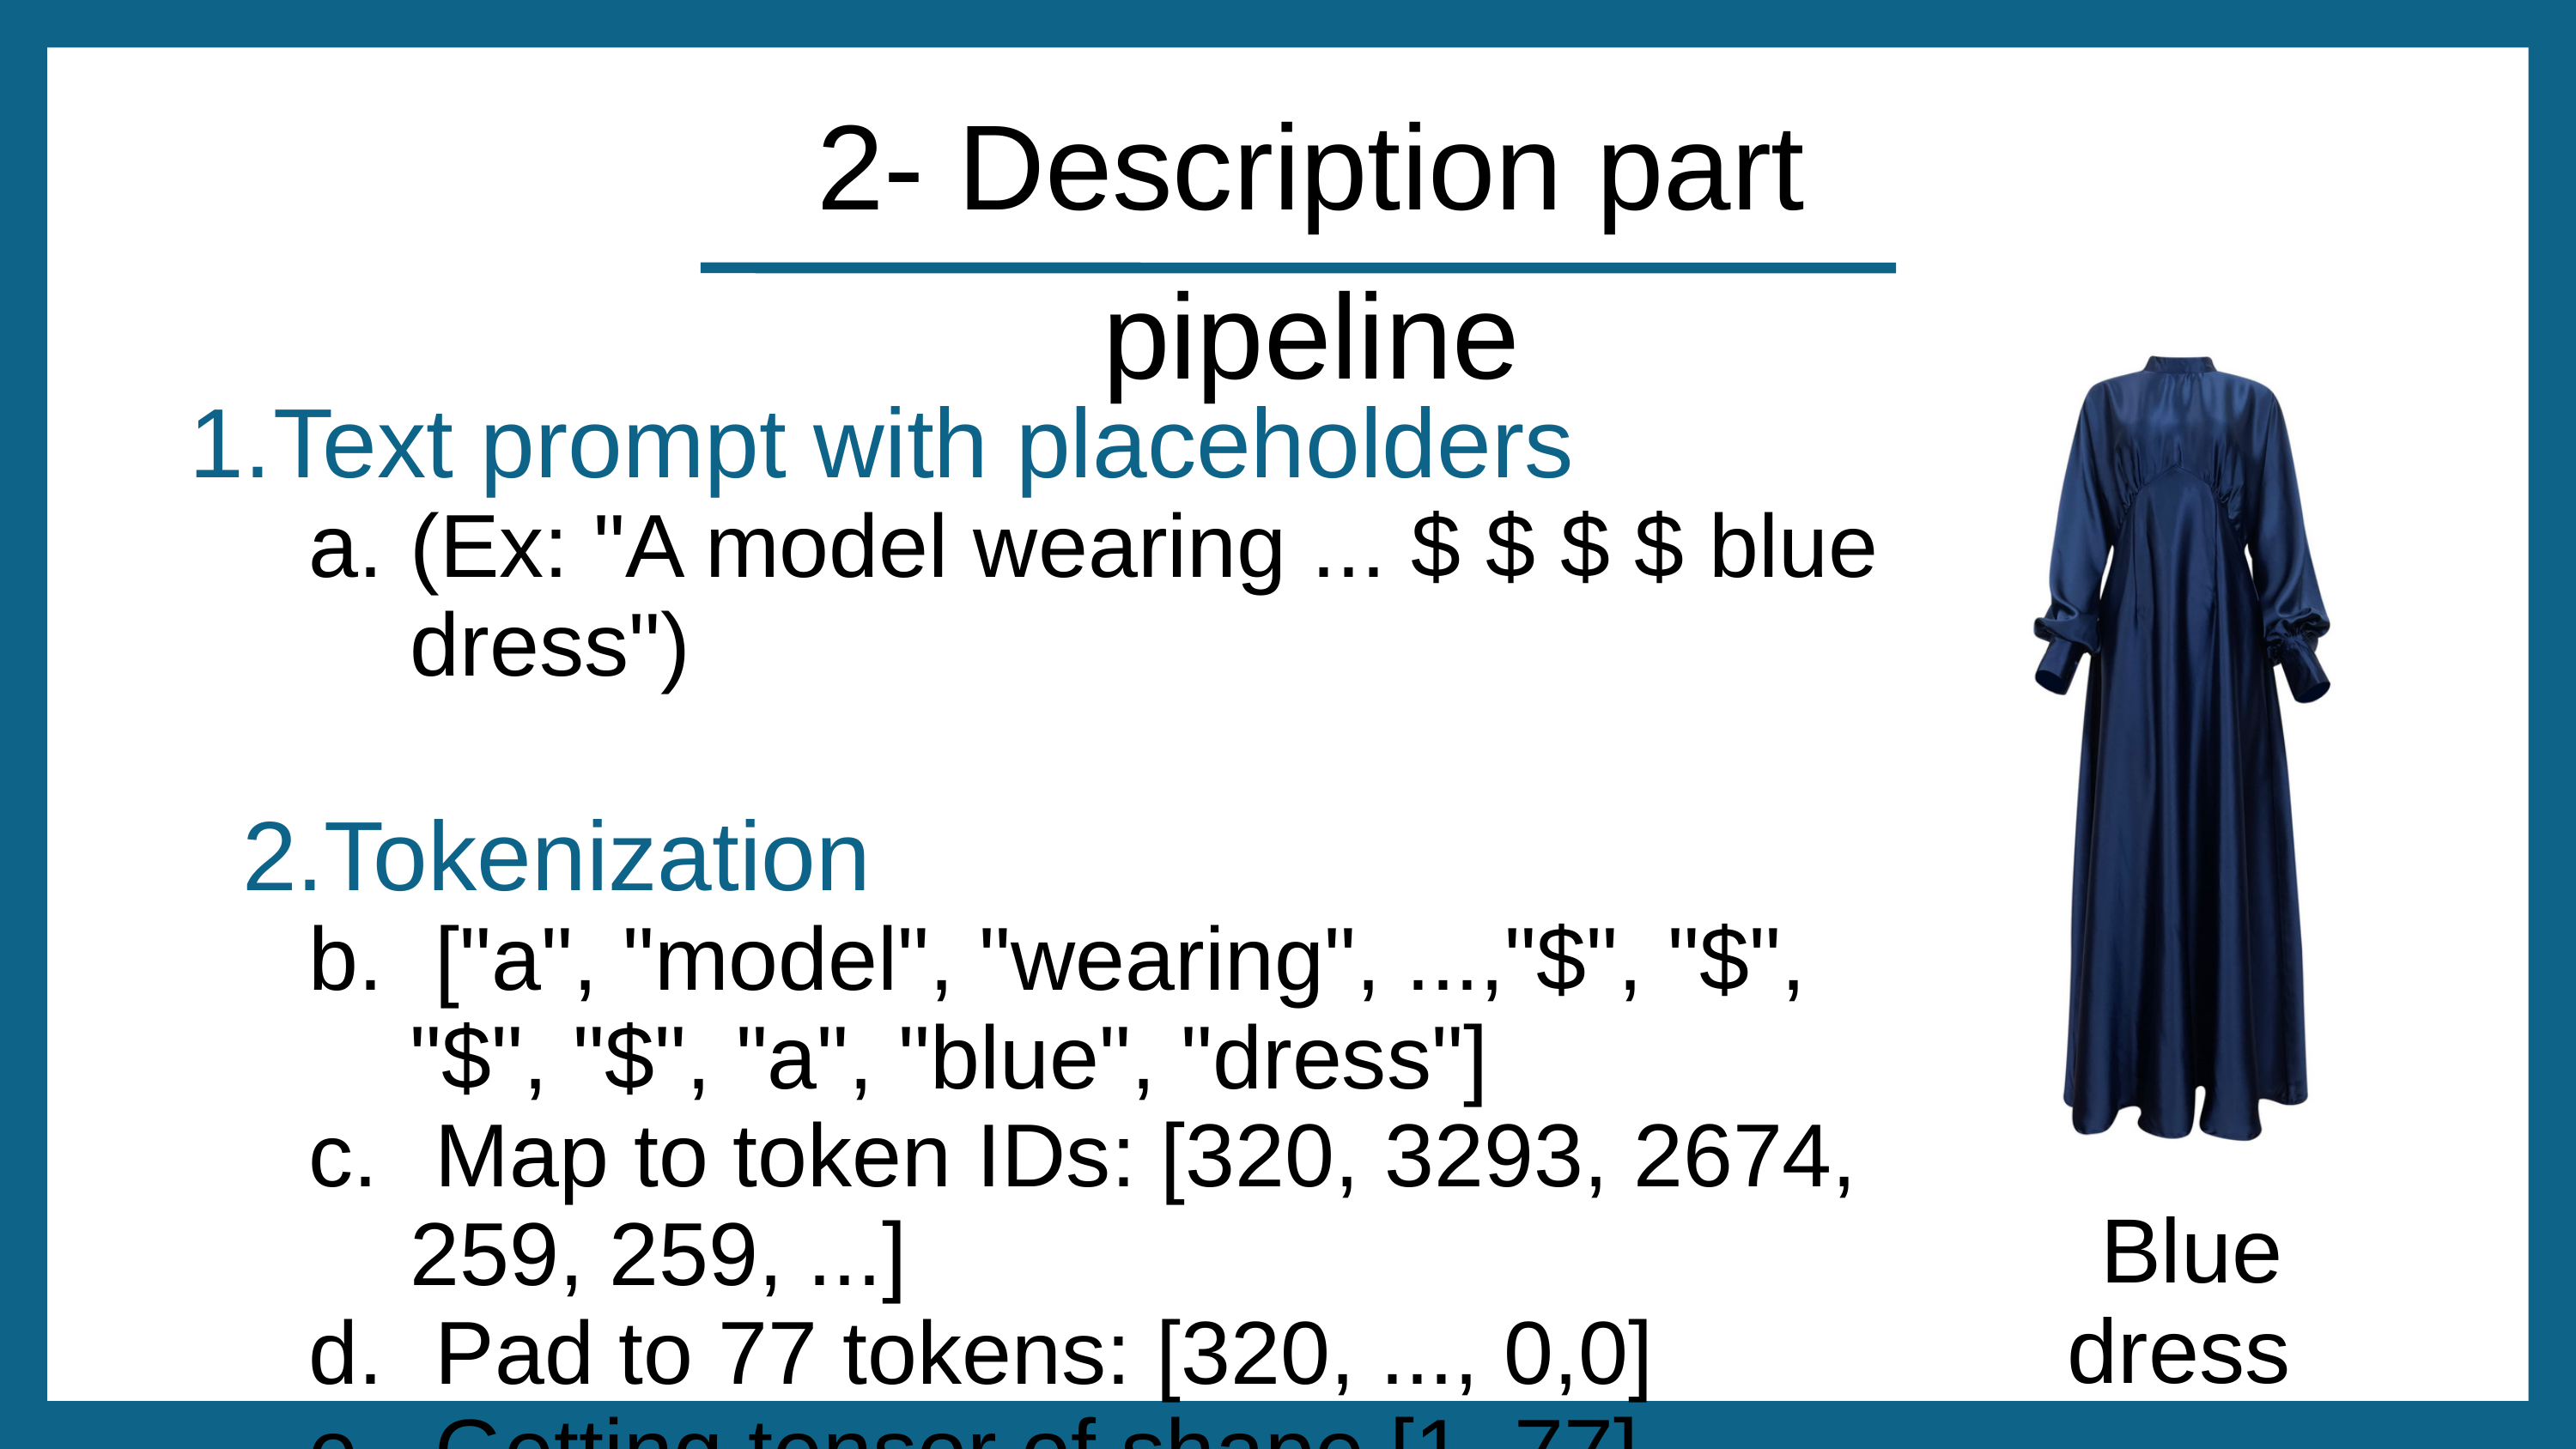

2- Description part pipeline

Text prompt with placeholders
(Ex: "A model wearing ... $ $ $ $ blue dress")

     2.Tokenization
 ["a", "model", "wearing", ...,"$", "$", "$", "$", "a", "blue", "dress"]
 Map to token IDs: [320, 3293, 2674, 259, 259, ...]
 Pad to 77 tokens: [320, ..., 0,0]
 Getting tensor of shape [1, 77]
 Blue dress